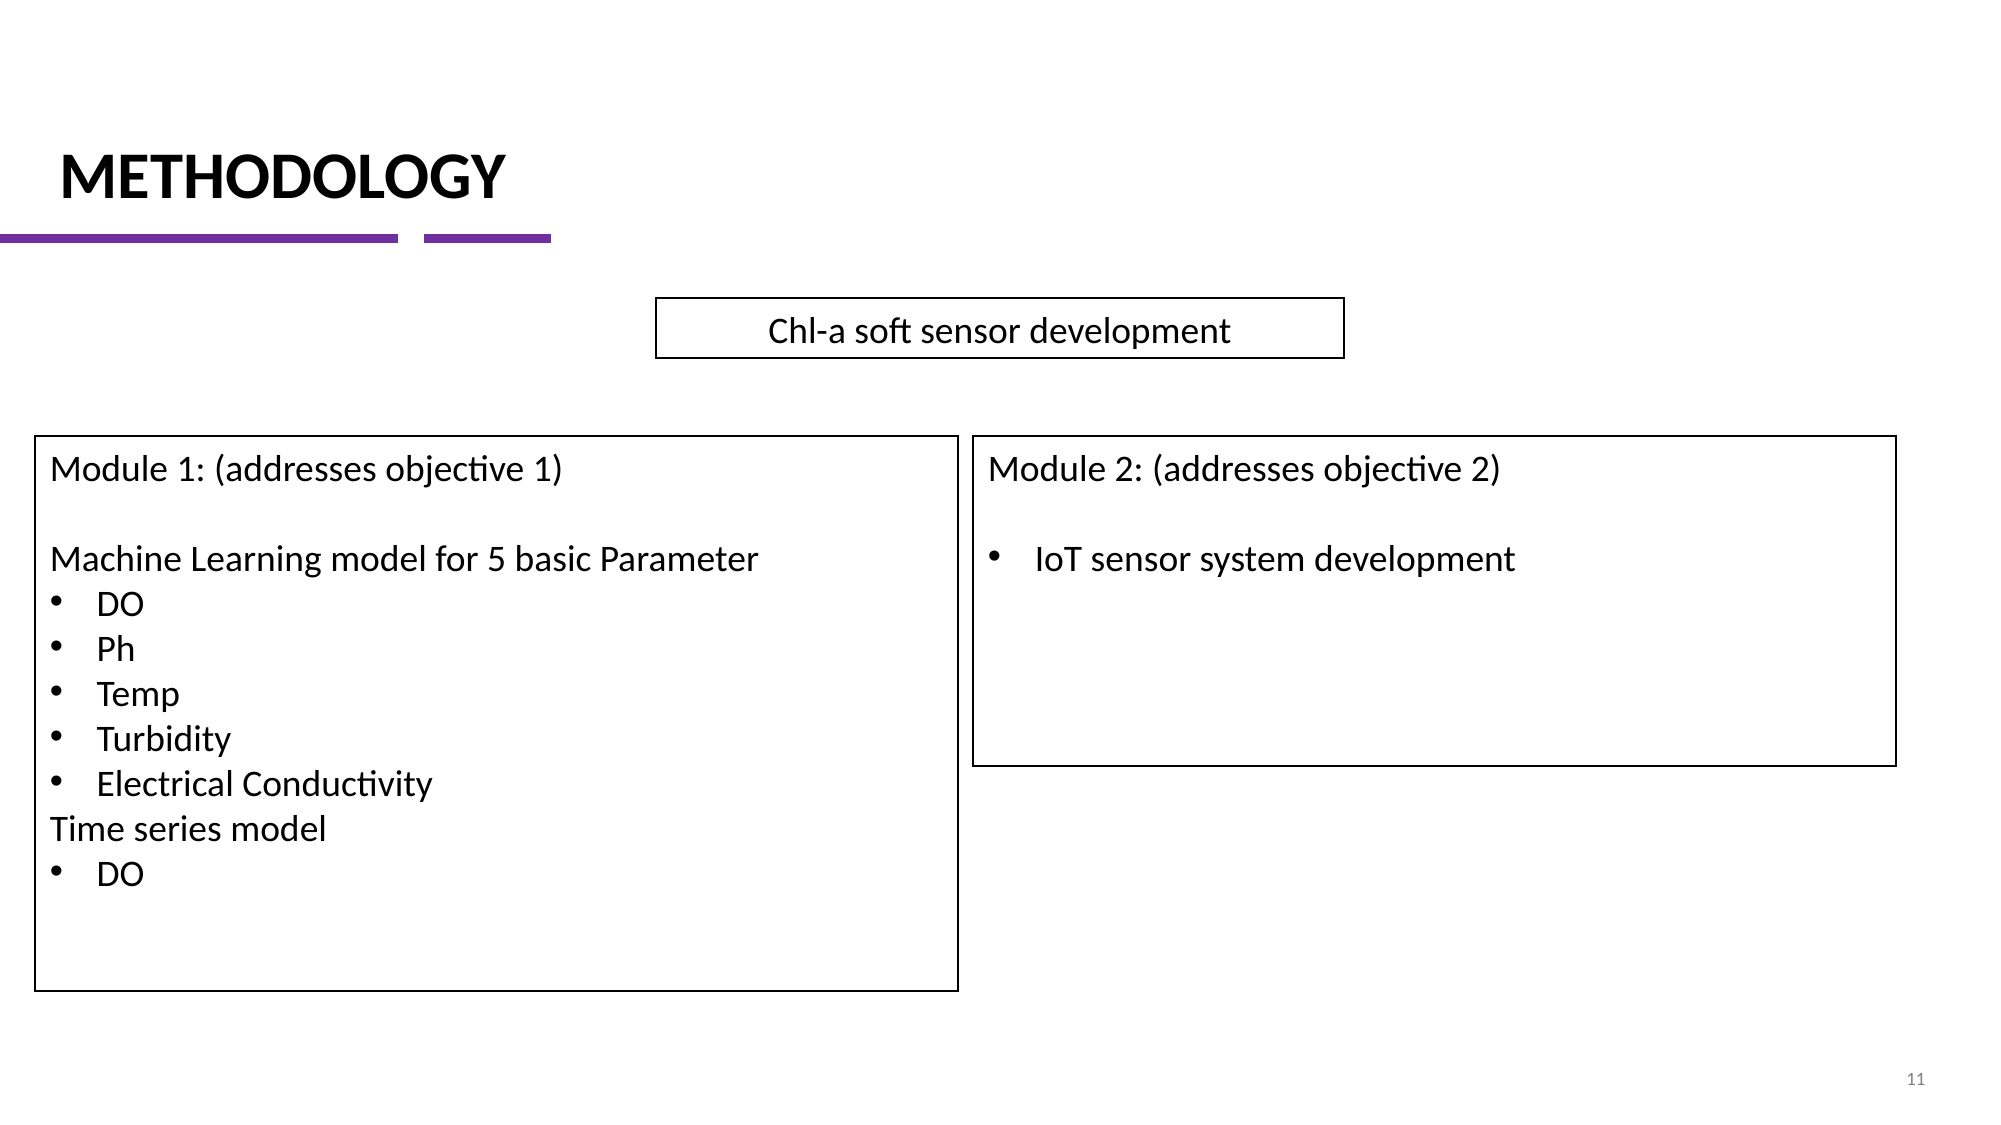

# METHODOLOGY
Chl-a soft sensor development
Module 1: (addresses objective 1)

Machine Learning model for 5 basic Parameter
DO
Ph
Temp
Turbidity
Electrical Conductivity
Time series model
DO

Module 2: (addresses objective 2)

IoT sensor system development

11